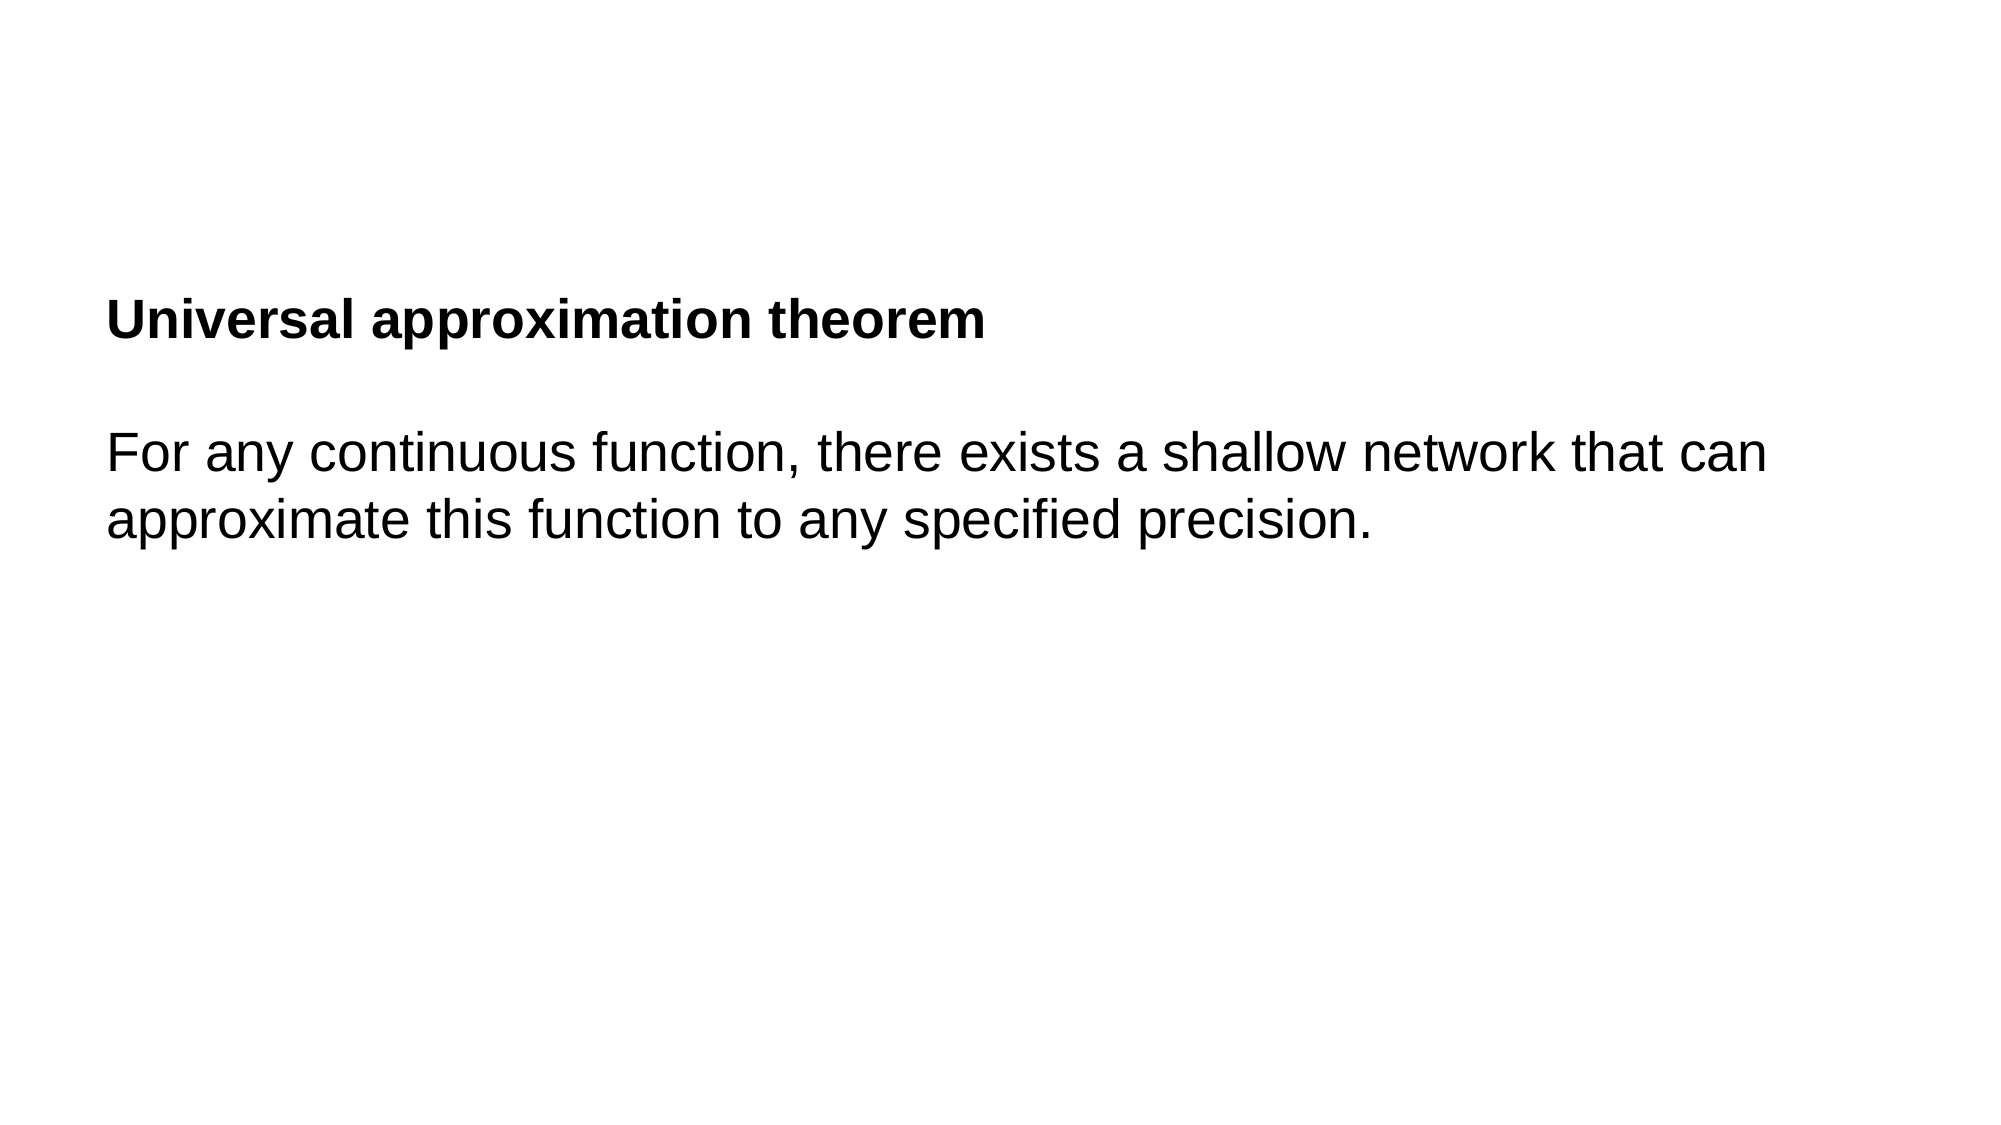

Universal approximation theorem

For any continuous function, there exists a shallow network that can approximate this function to any specified precision.